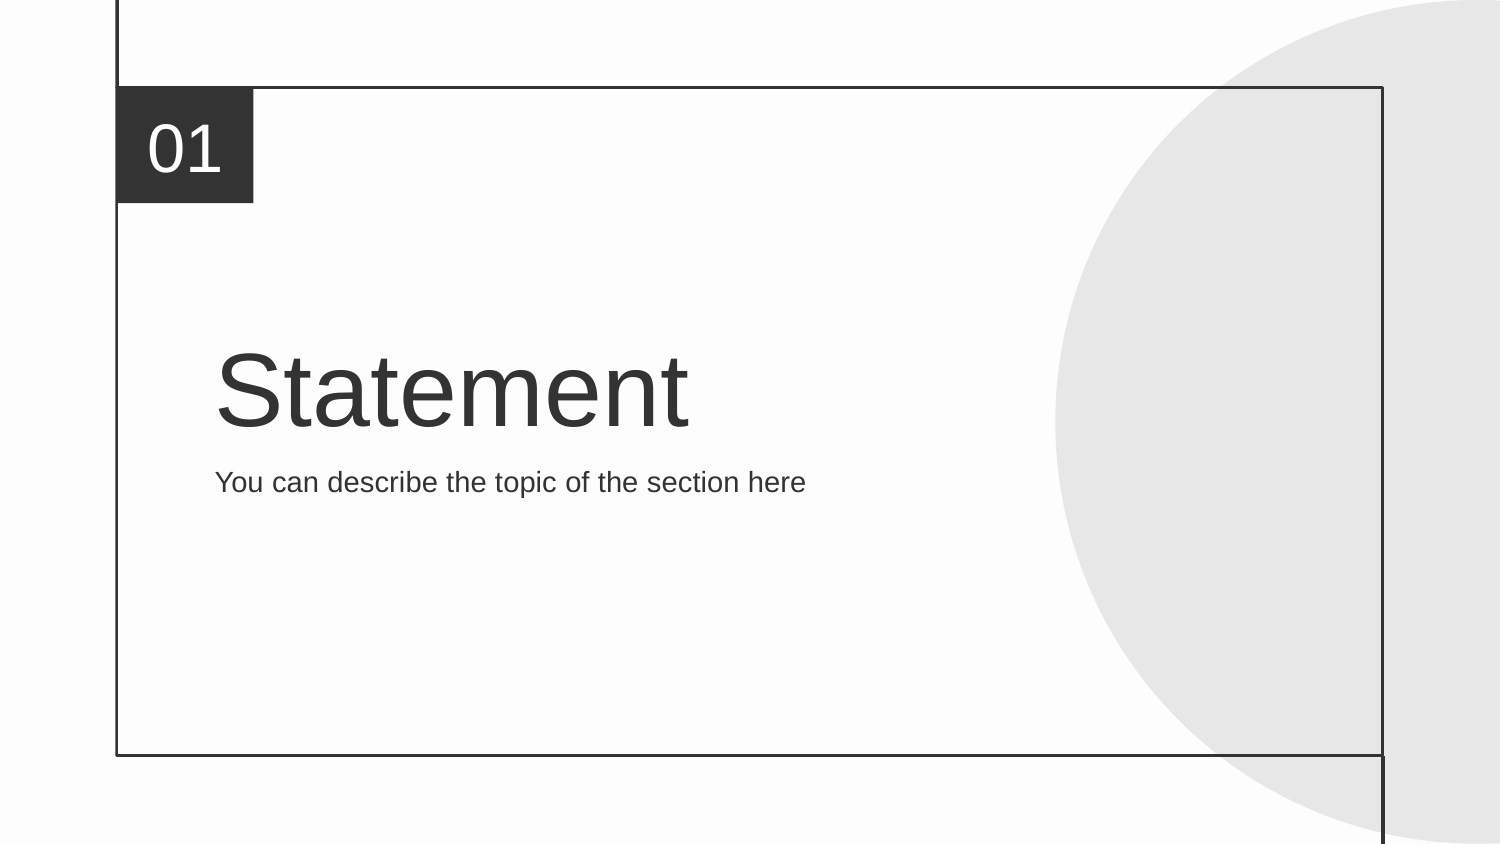

01
# Statement
You can describe the topic of the section here